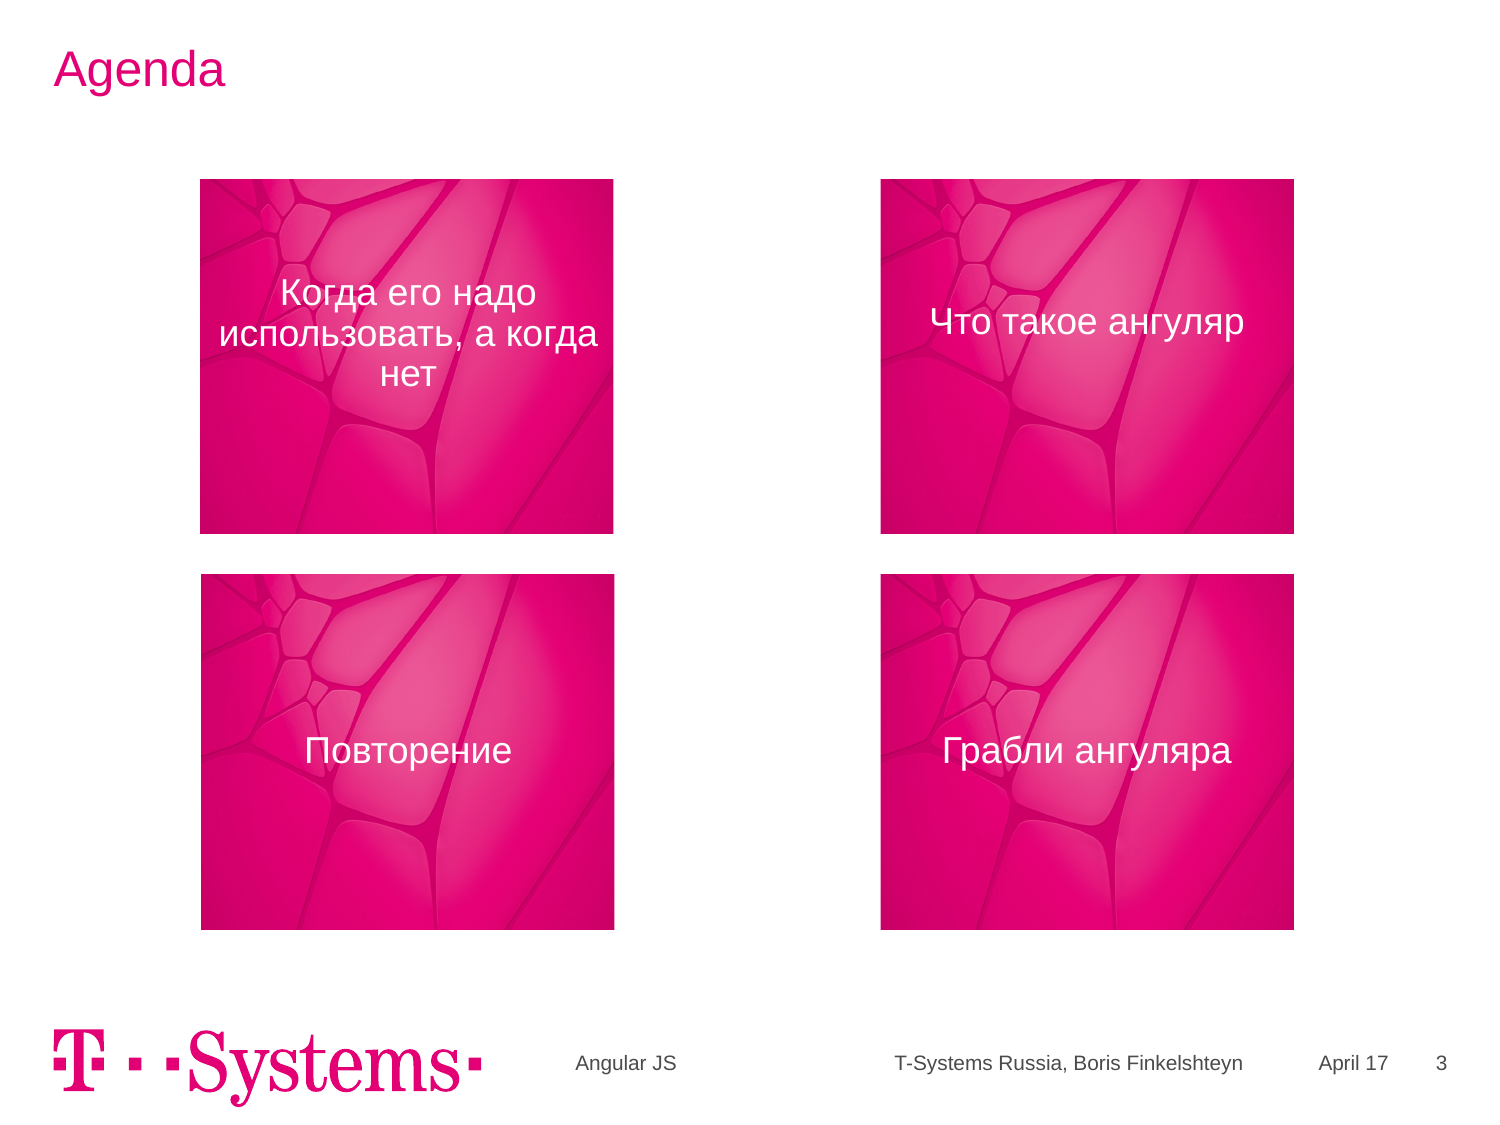

# Agenda

Когда его надо использовать, а когда нет

Что такое ангуляр

Повторение
Грабли ангуляра
Angular JS                                      T-Systems Russia, Boris Finkelshteyn
April 17
3